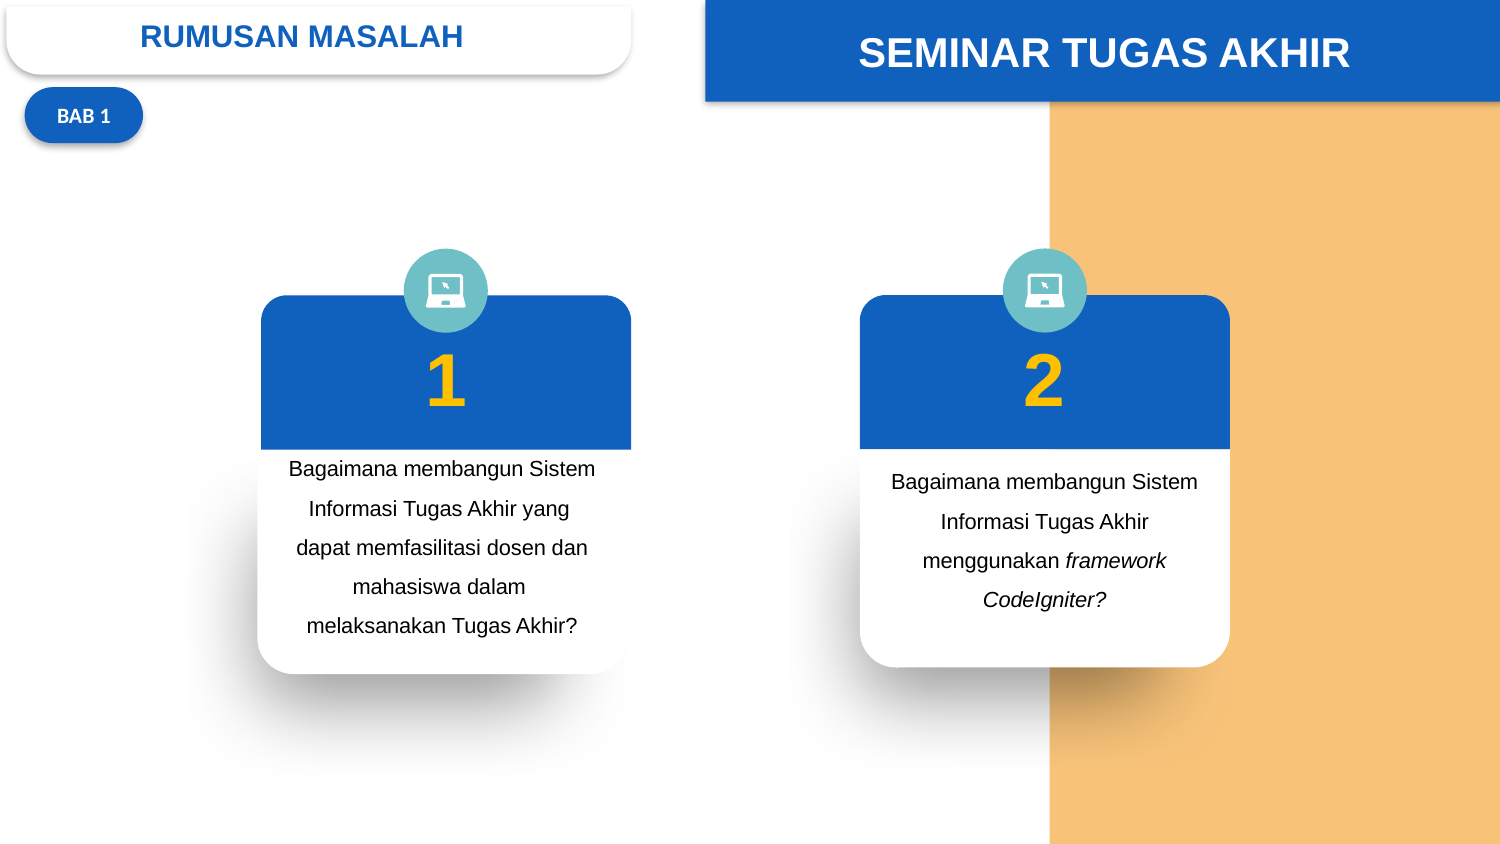

SEMINAR TUGAS AKHIR
   RUMUSAN MASALAH
BAB 1

2
1
Bagaimana membangun Sistem Informasi Tugas Akhir menggunakan framework CodeIgniter?

Bagaimana membangun Sistem Informasi Tugas Akhir yang
dapat memfasilitasi dosen dan mahasiswa dalam
melaksanakan Tugas Akhir?